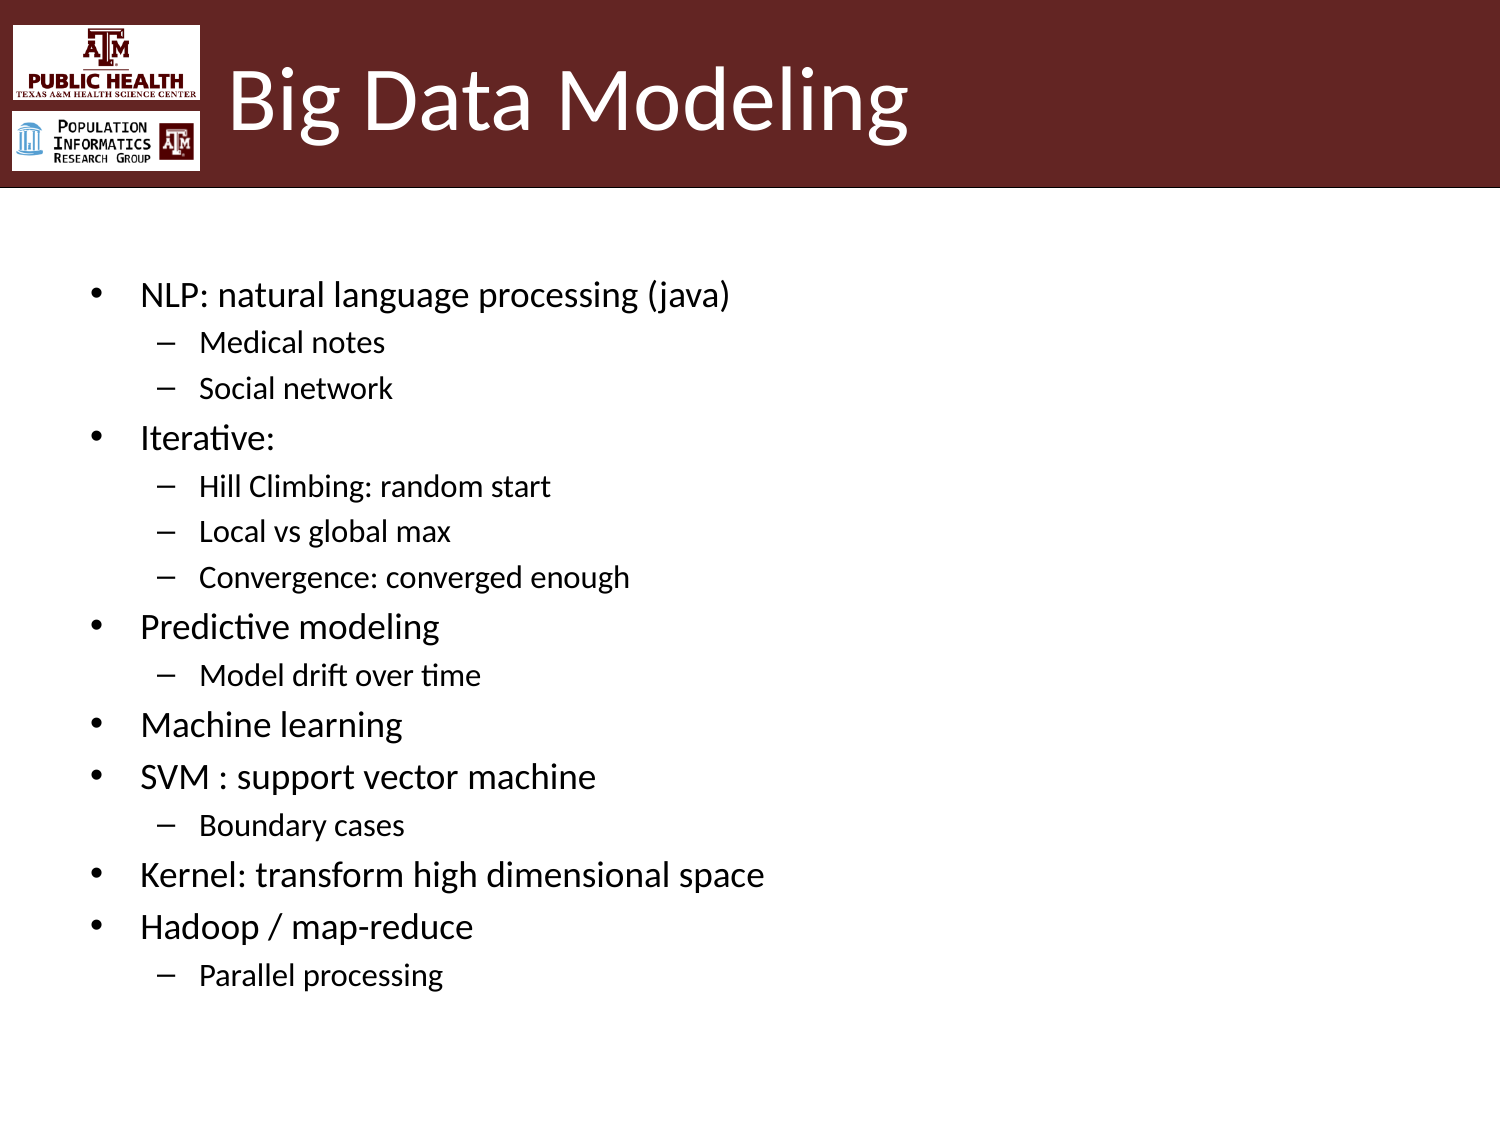

# Big Data Modeling
NLP: natural language processing (java)
Medical notes
Social network
Iterative:
Hill Climbing: random start
Local vs global max
Convergence: converged enough
Predictive modeling
Model drift over time
Machine learning
SVM : support vector machine
Boundary cases
Kernel: transform high dimensional space
Hadoop / map-reduce
Parallel processing